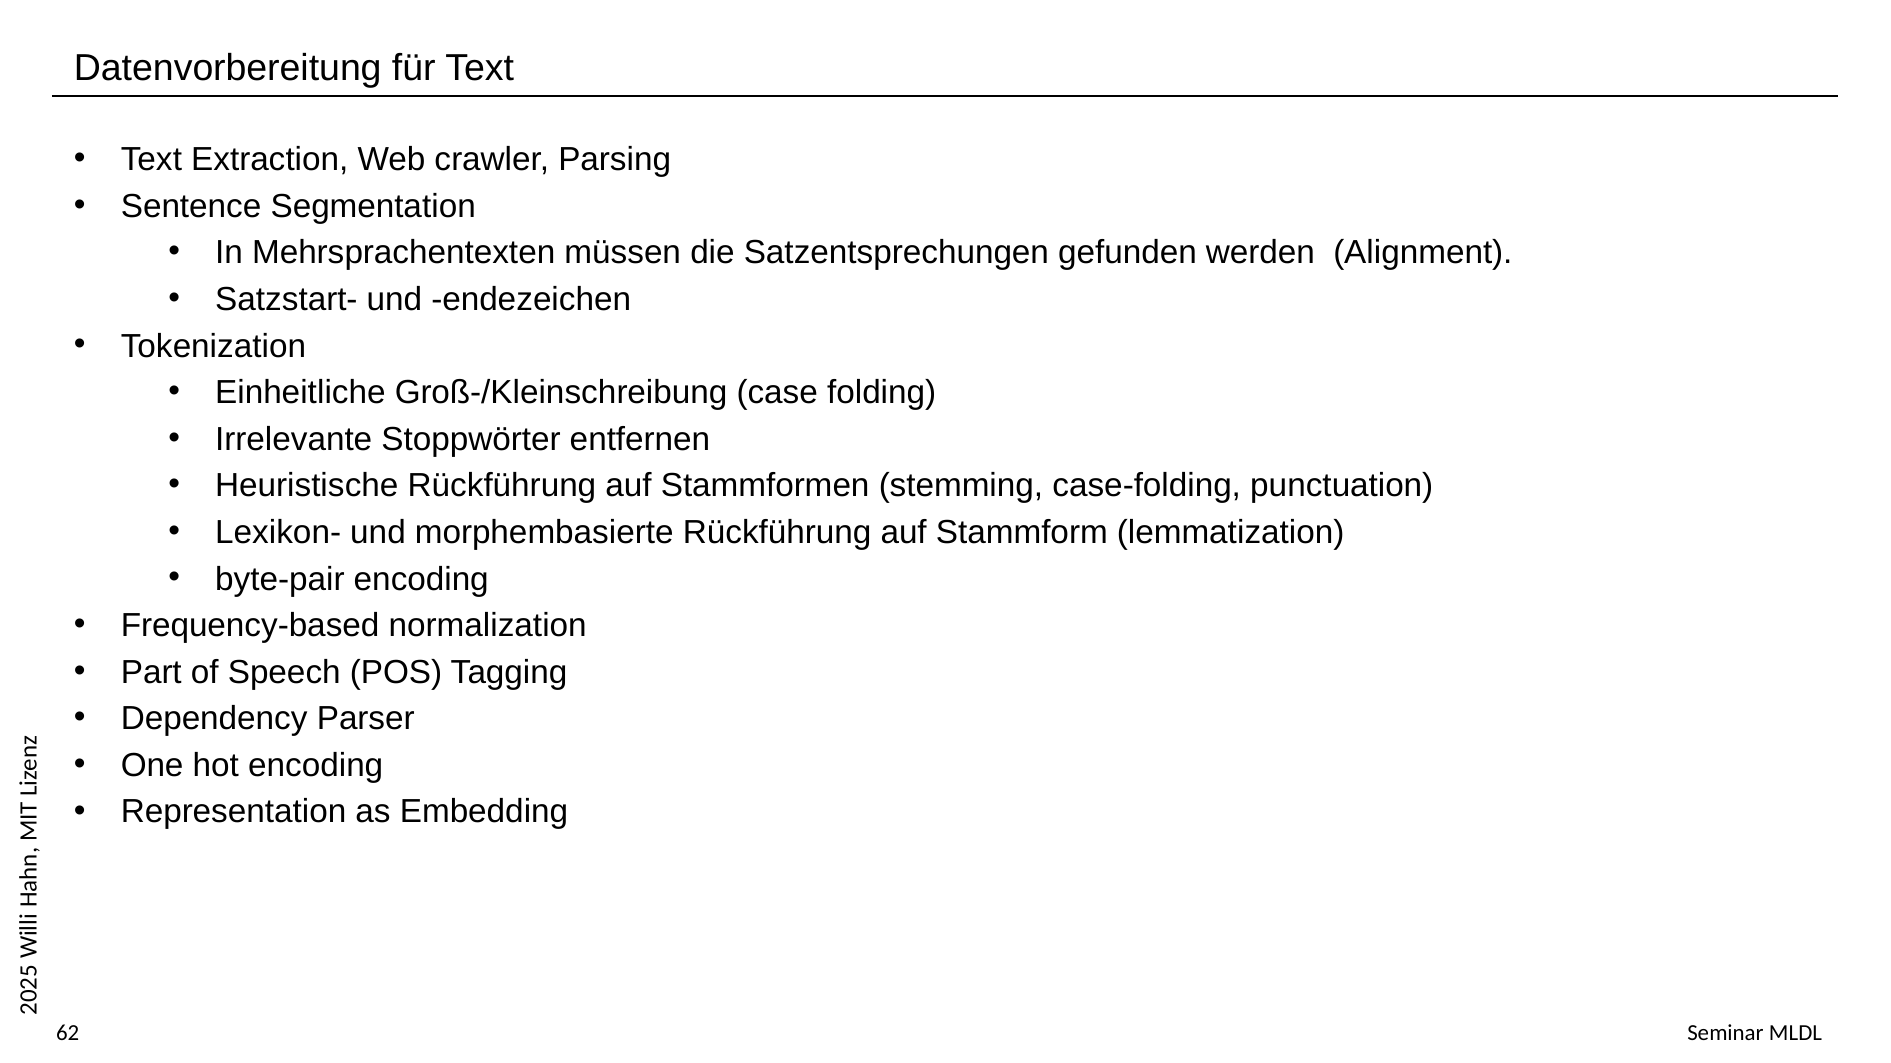

Datenvorbereitung für Text
Text Extraction, Web crawler, Parsing
Sentence Segmentation
In Mehrsprachentexten müssen die Satzentsprechungen gefunden werden  (Alignment).
Satzstart- und -endezeichen
Tokenization
Einheitliche Groß-/Kleinschreibung (case folding)
Irrelevante Stoppwörter entfernen
Heuristische Rückführung auf Stammformen (stemming, case-folding, punctuation)
Lexikon- und morphembasierte Rückführung auf Stammform (lemmatization)
byte-pair encoding
Frequency-based normalization
Part of Speech (POS) Tagging
Dependency Parser
One hot encoding
Representation as Embedding